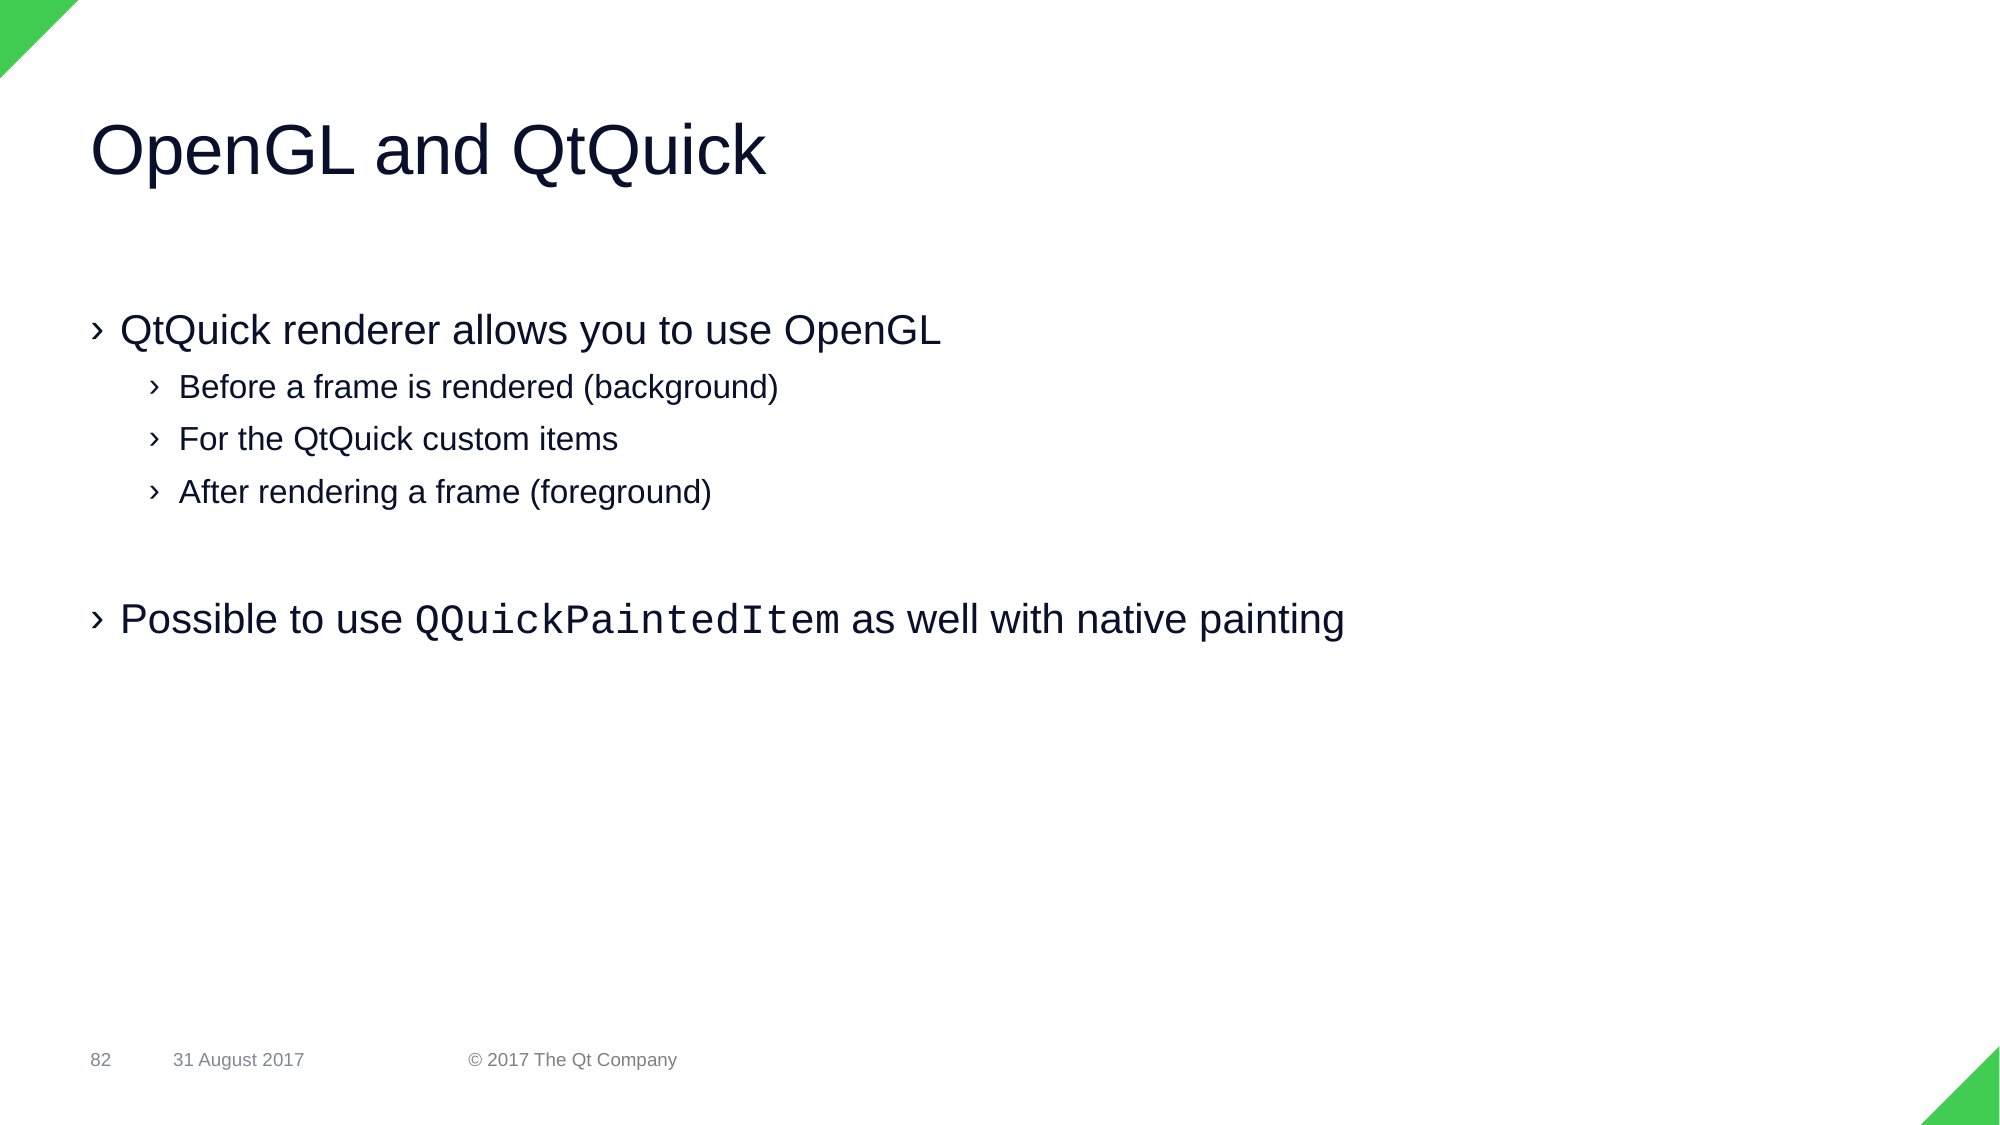

# OpenGL and QtQuick
QtQuick renderer allows you to use OpenGL
Before a frame is rendered (background)
For the QtQuick custom items
After rendering a frame (foreground)

Possible to use QQuickPaintedItem as well with native painting

82
31 August 2017
© 2017 The Qt Company